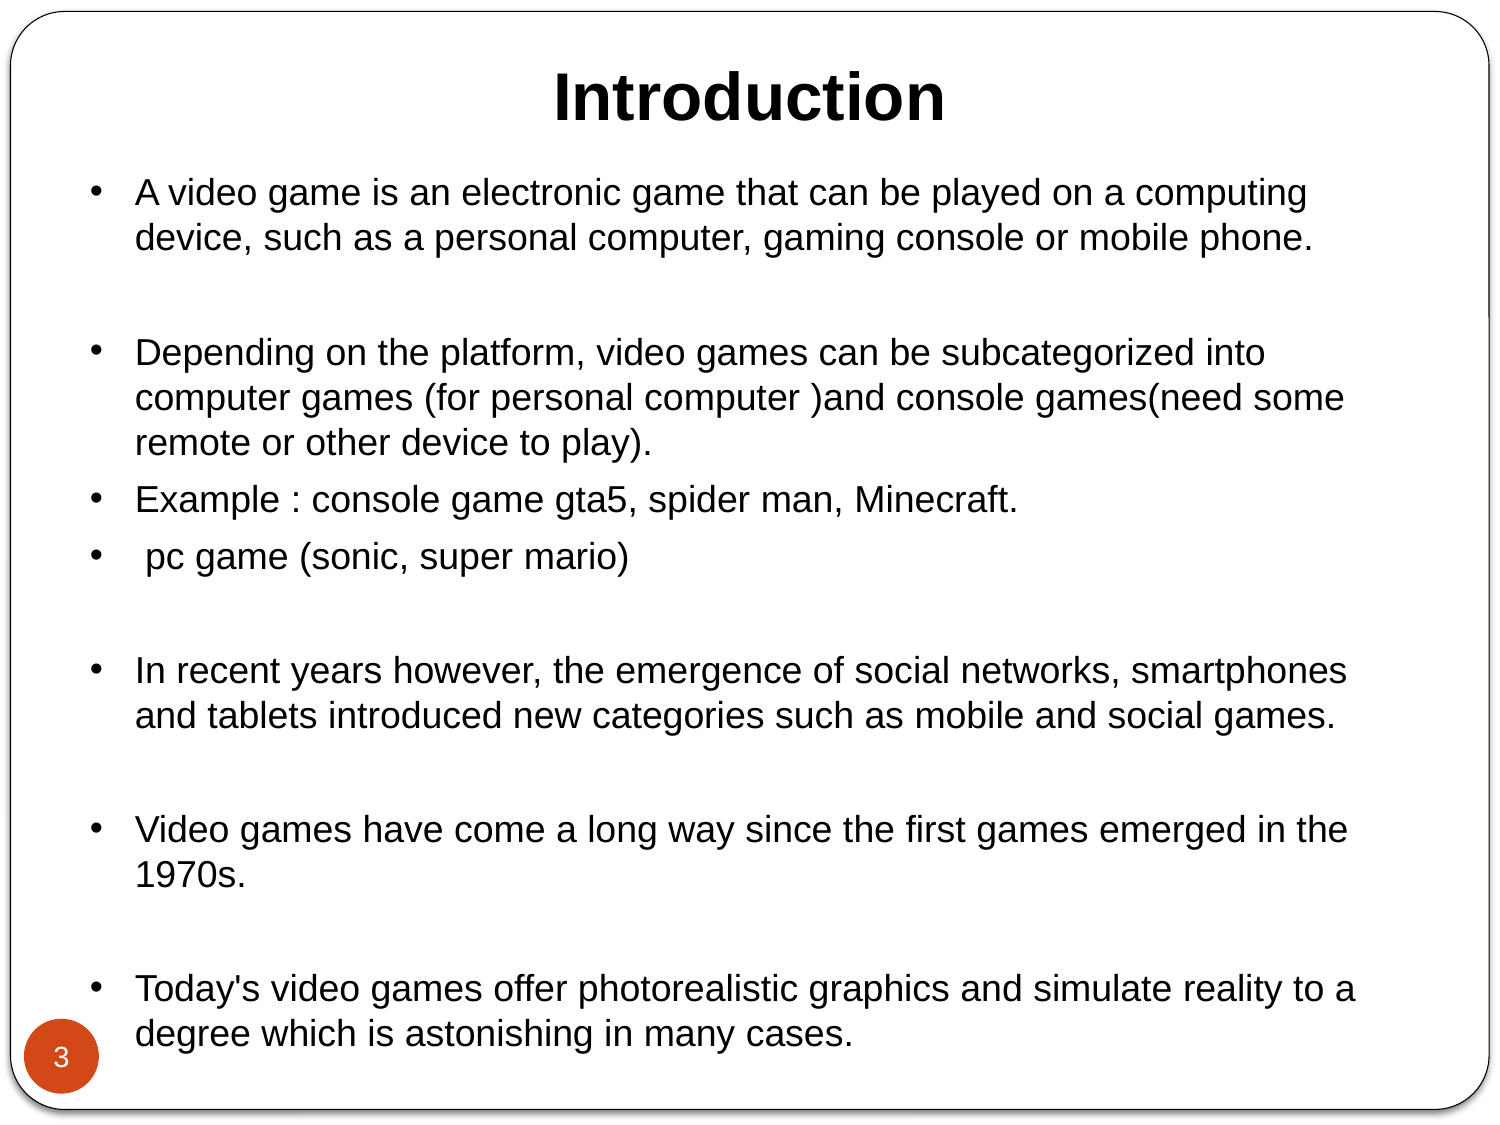

# Introduction
A video game is an electronic game that can be played on a computing device, such as a personal computer, gaming console or mobile phone.

Depending on the platform, video games can be subcategorized into computer games (for personal computer )and console games(need some remote or other device to play).
Example : console game gta5, spider man, Minecraft.
 pc game (sonic, super mario)

In recent years however, the emergence of social networks, smartphones and tablets introduced new categories such as mobile and social games.

Video games have come a long way since the first games emerged in the 1970s.

Today's video games offer photorealistic graphics and simulate reality to a degree which is astonishing in many cases.

3